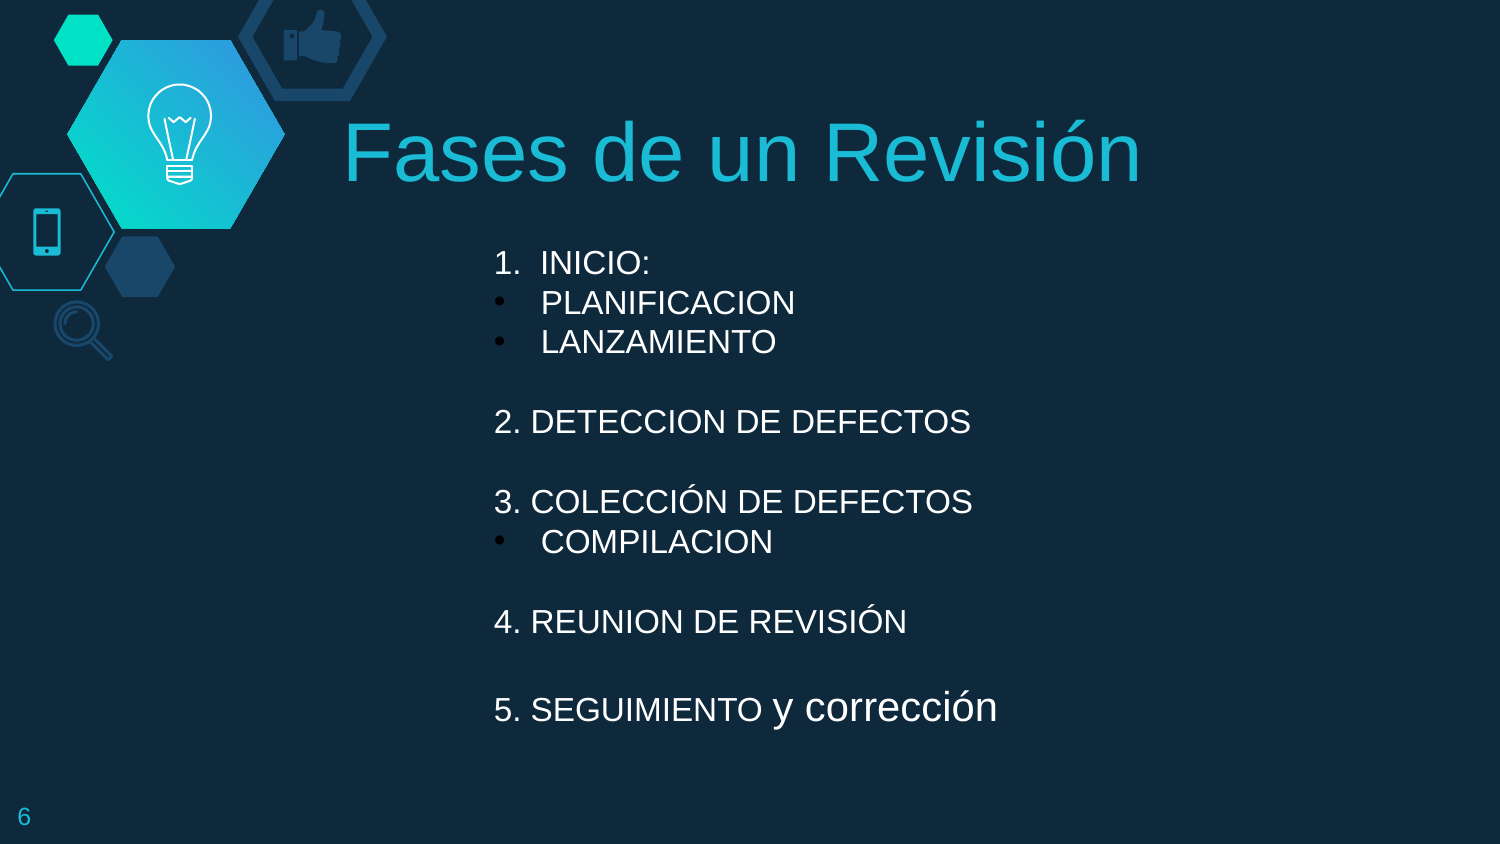

# Fases de un Revisión
1.  INICIO:
PLANIFICACION
LANZAMIENTO

2. DETECCION DE DEFECTOS

3. COLECCIÓN DE DEFECTOS
COMPILACION

4. REUNION DE REVISIÓN

5. SEGUIMIENTO y corrección

6